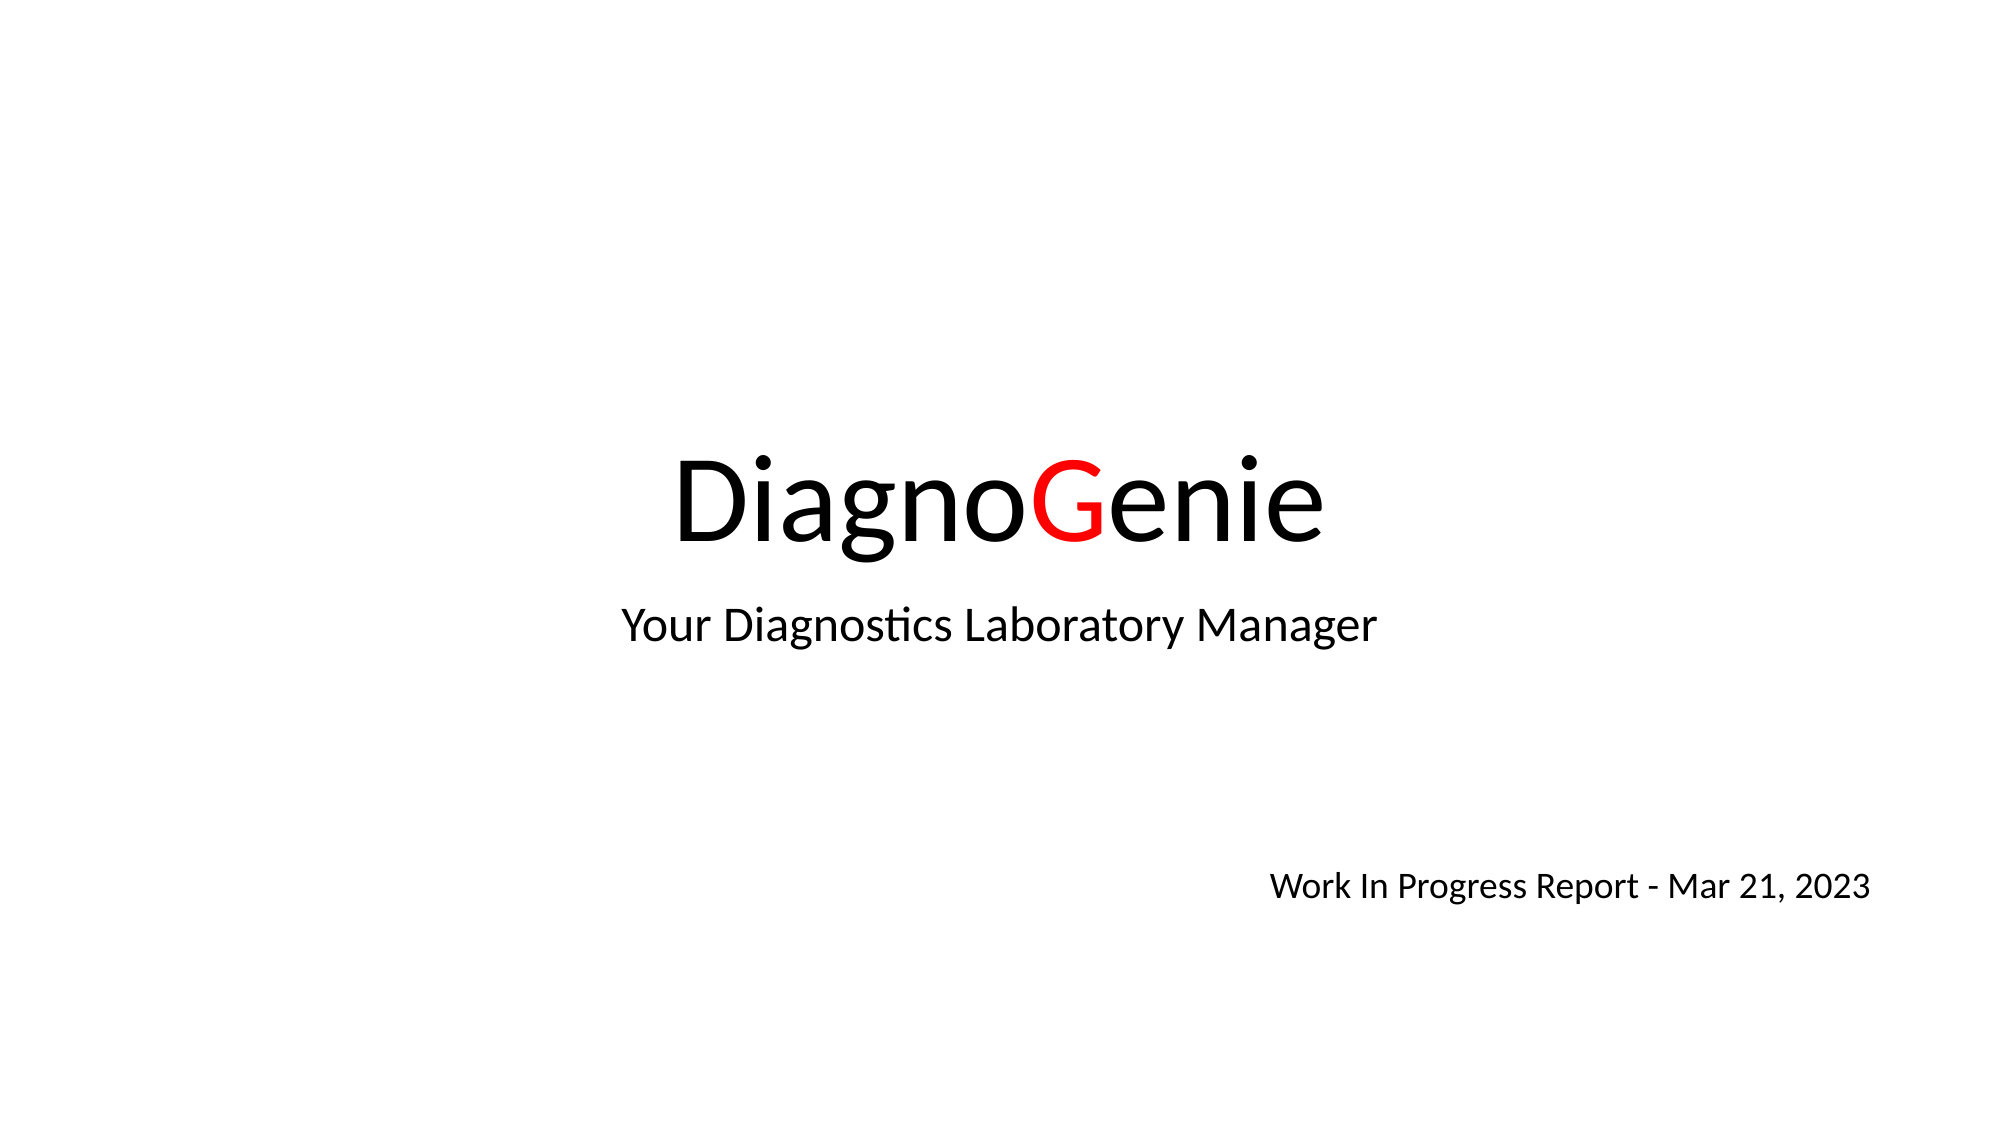

# DiagnoGenie
Your Diagnostics Laboratory Manager
Work In Progress Report - Mar 21, 2023